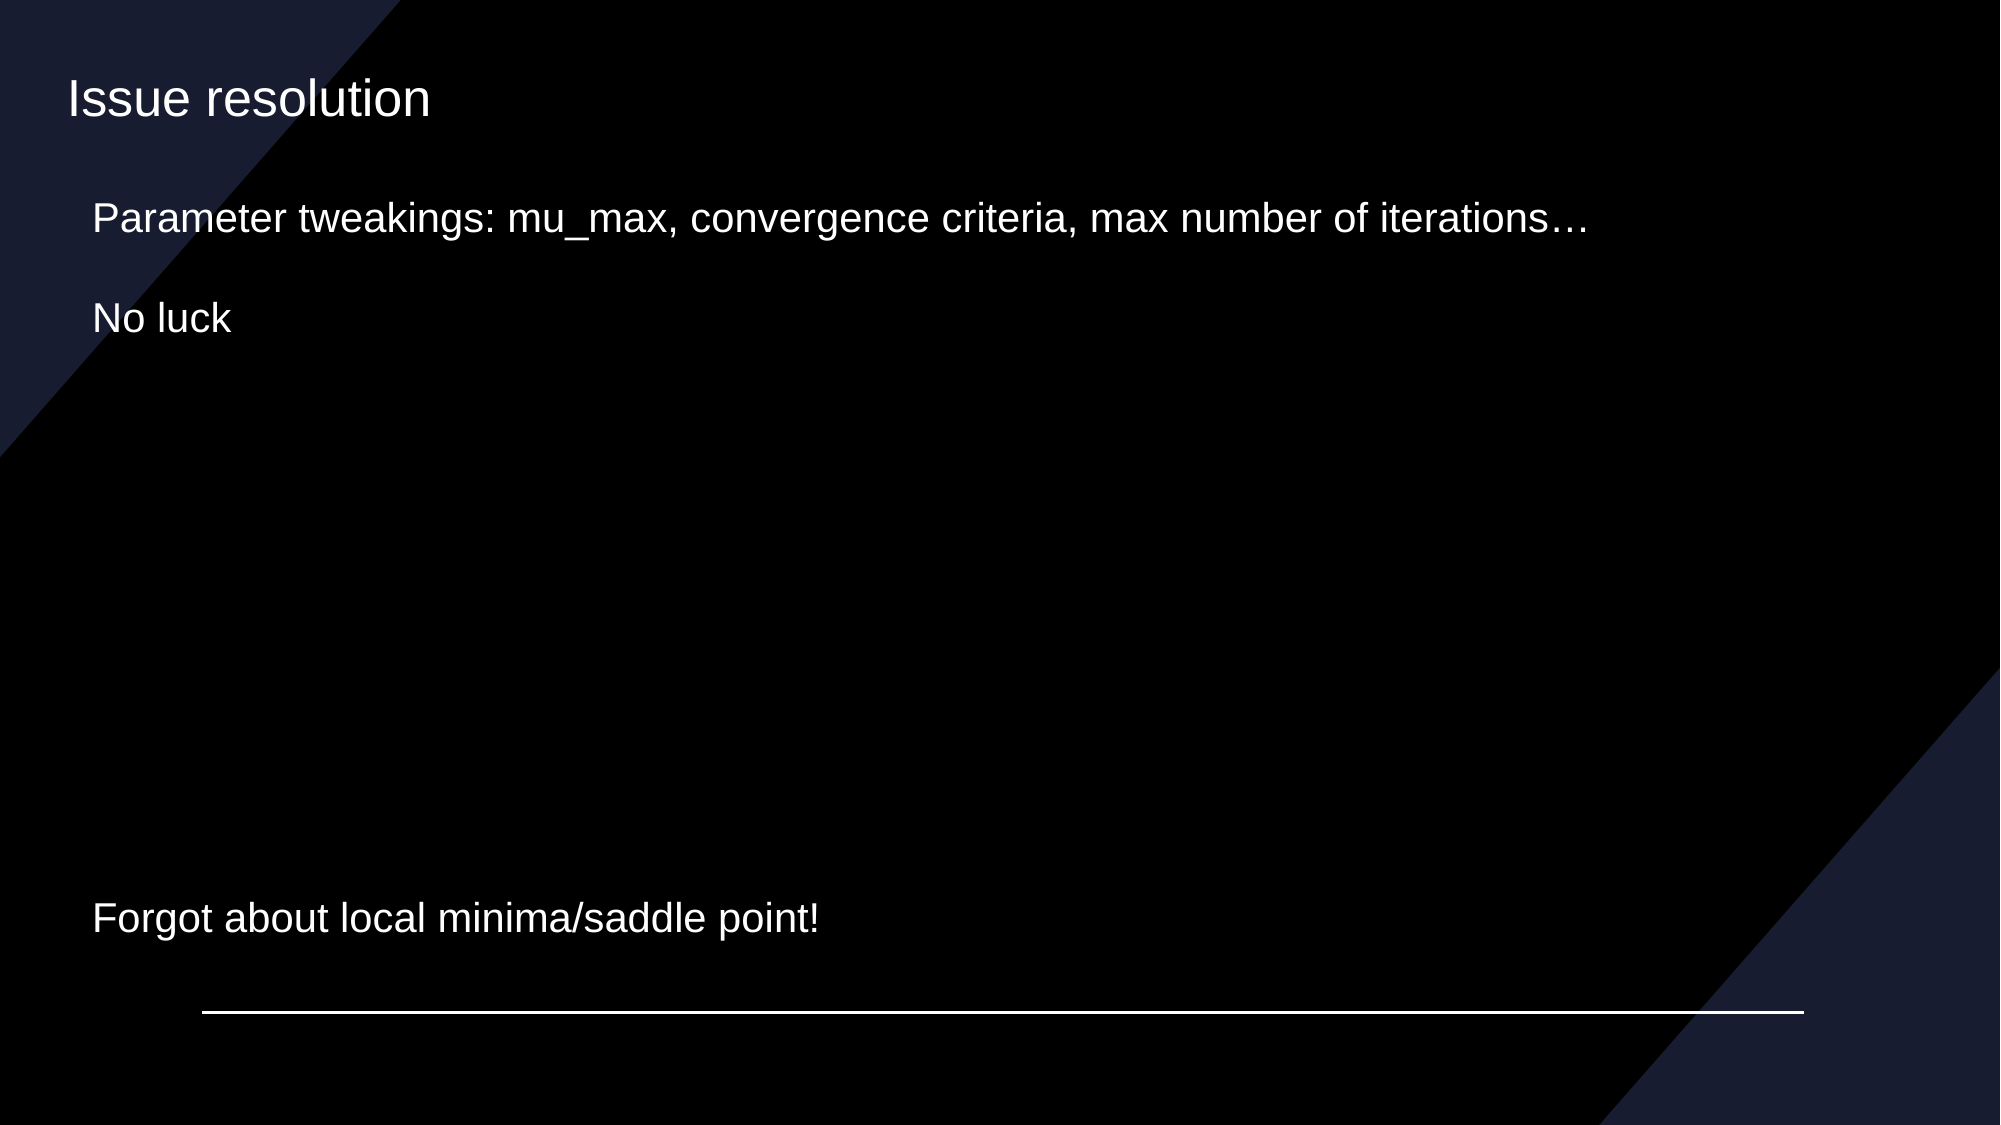

Issue resolution
Parameter tweakings: mu_max, convergence criteria, max number of iterations…

No luck

Forgot about local minima/saddle point!